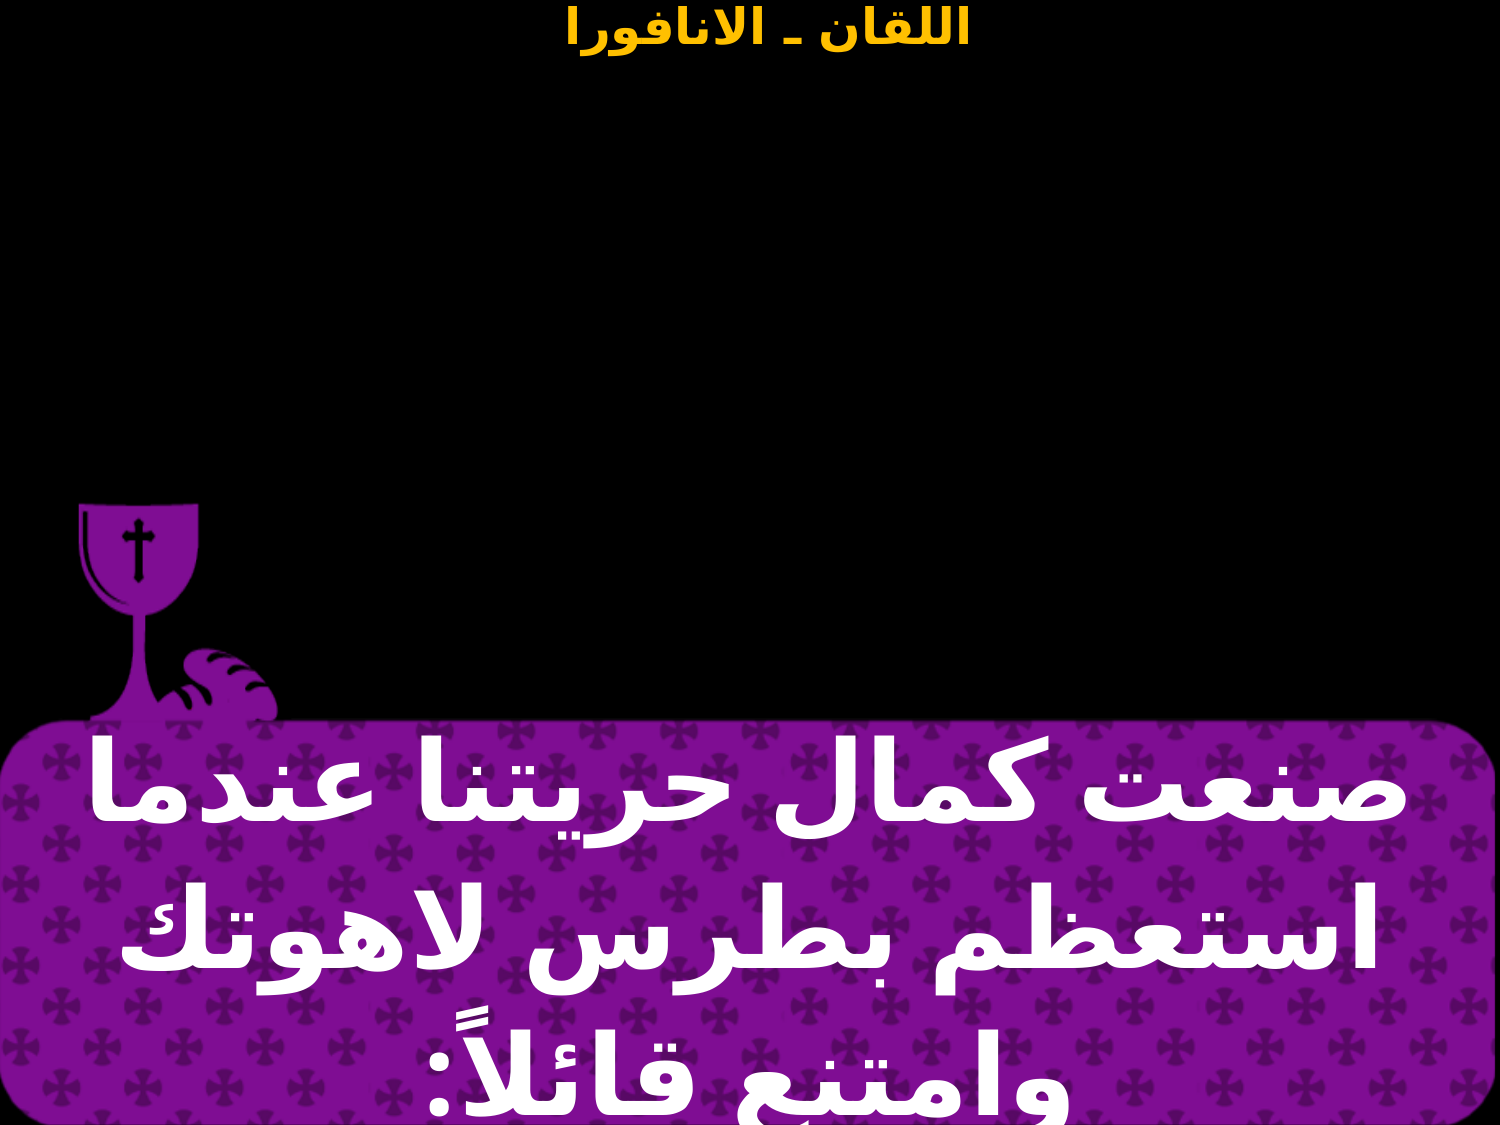

| صنعت كمال حريتنا عندما استعظم بطرس لاهوتك وامتنع قائلاً: |
| --- |